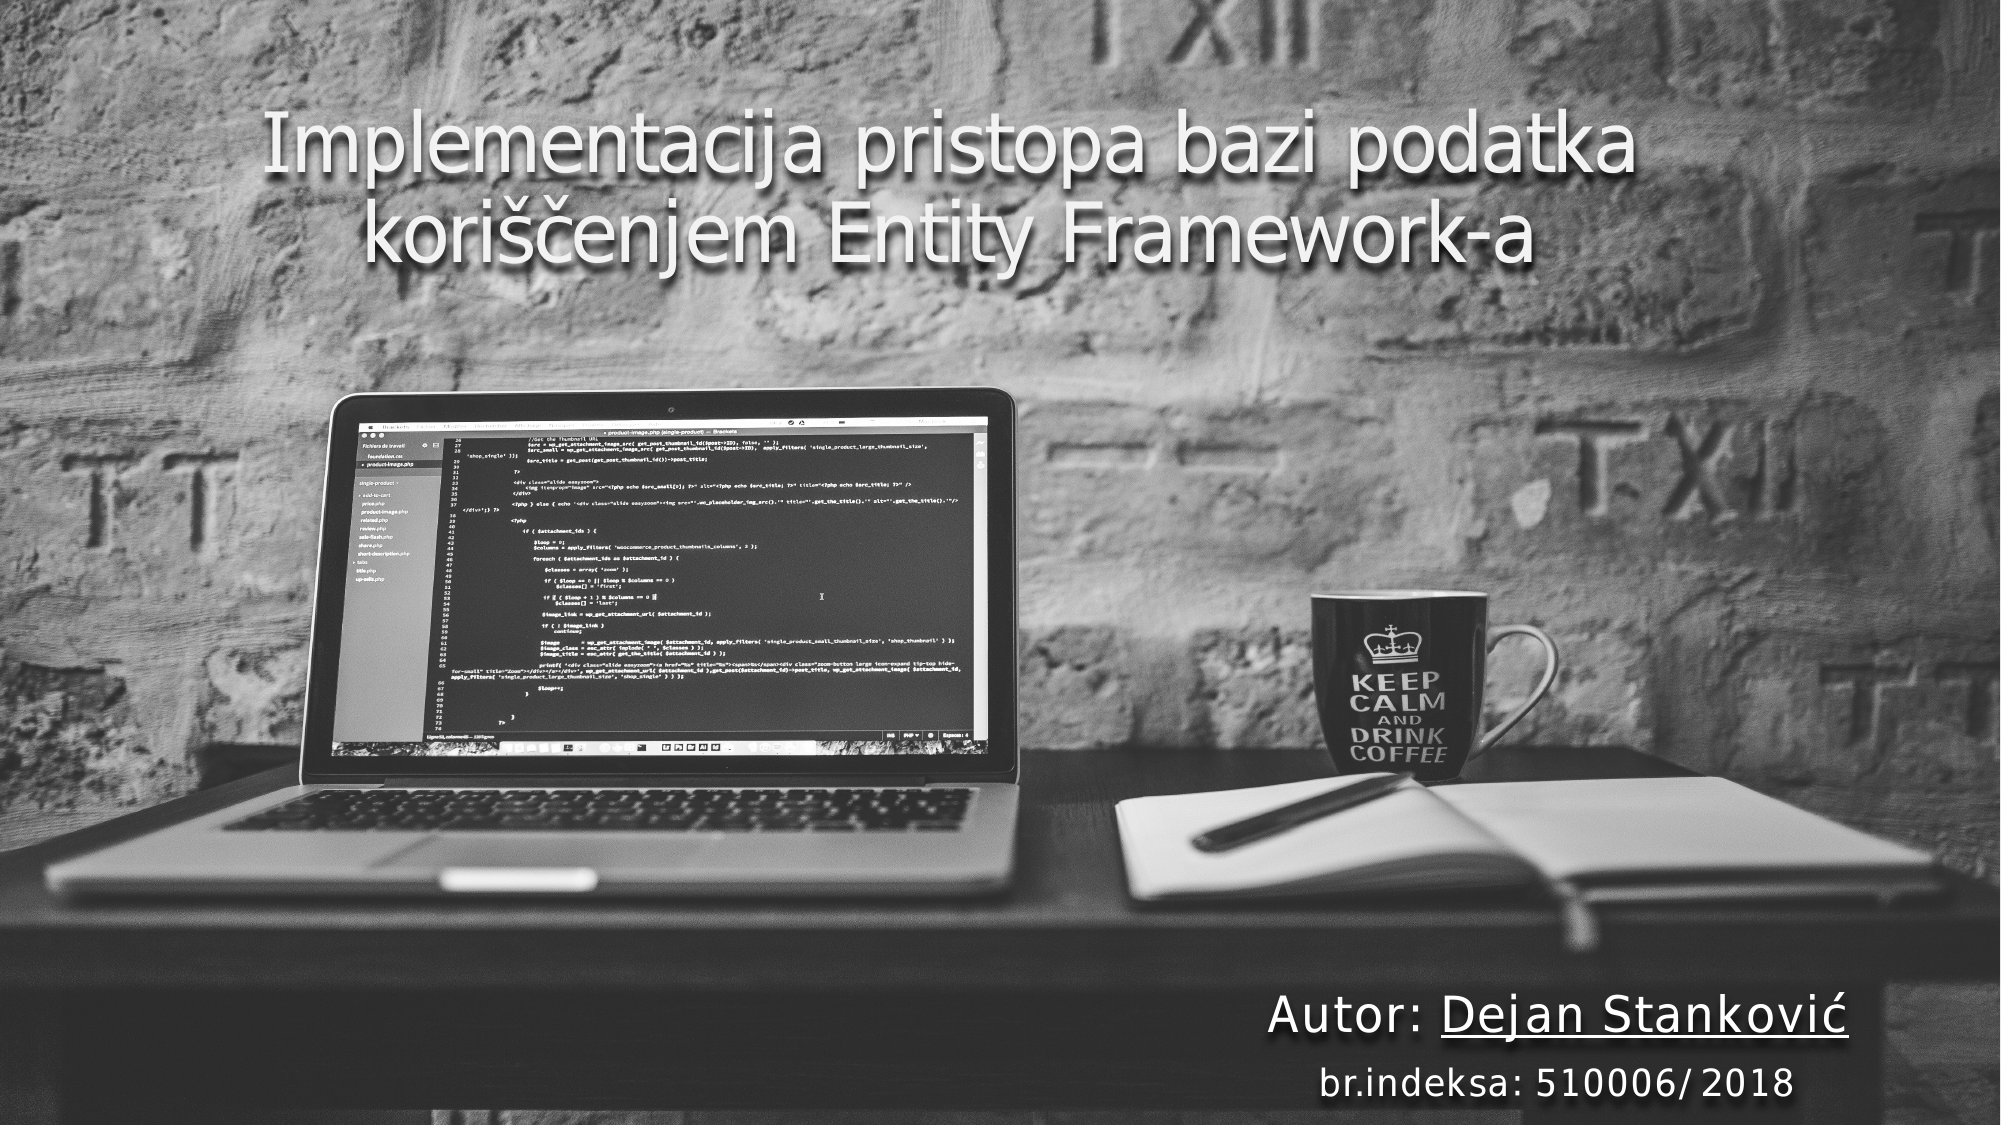

# Implementacija pristopa bazi podatka koriščenjem Entity Framework-a
Autor: Dejan Stanković
br.indeksa: 510006/2018